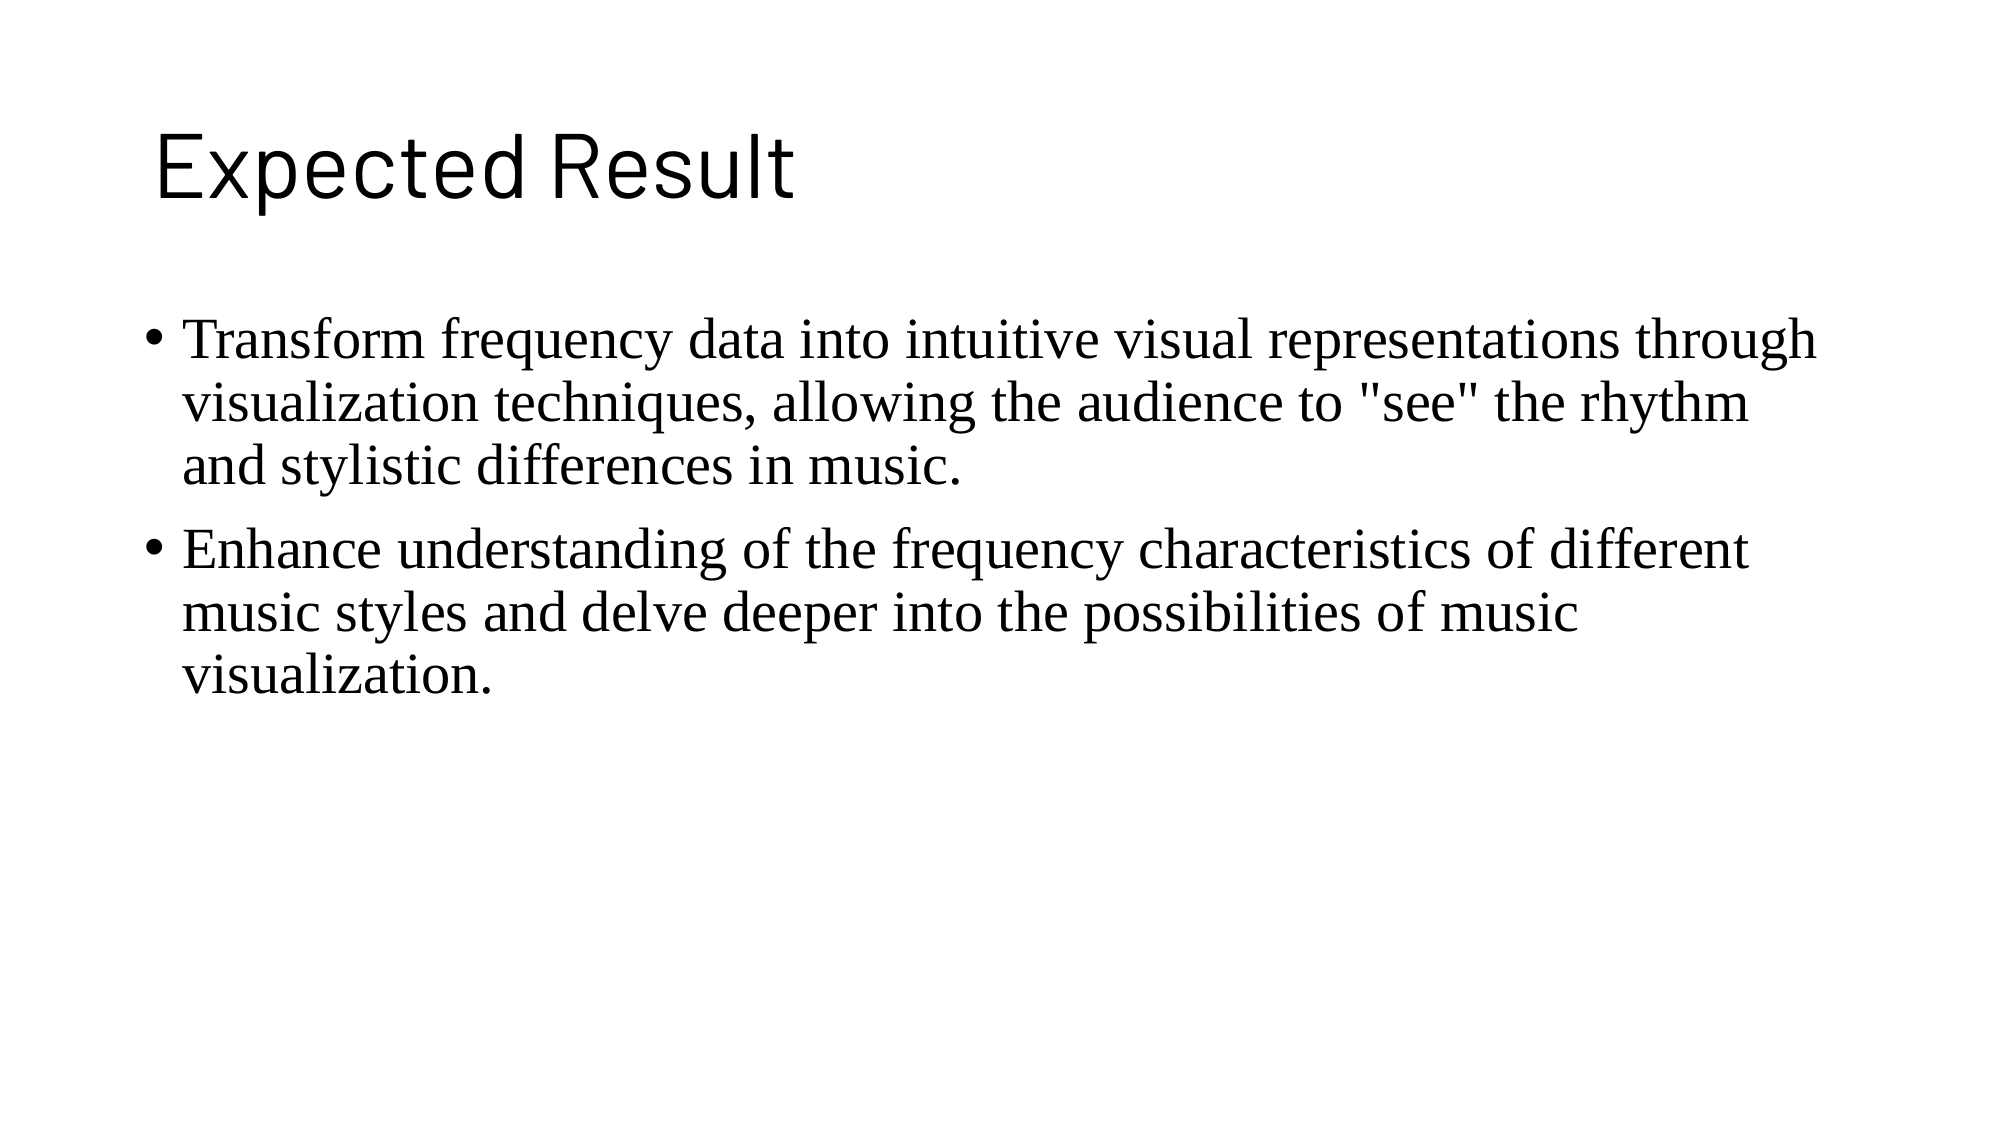

# Expected Result
Transform frequency data into intuitive visual representations through visualization techniques, allowing the audience to "see" the rhythm and stylistic differences in music.
Enhance understanding of the frequency characteristics of different music styles and delve deeper into the possibilities of music visualization.